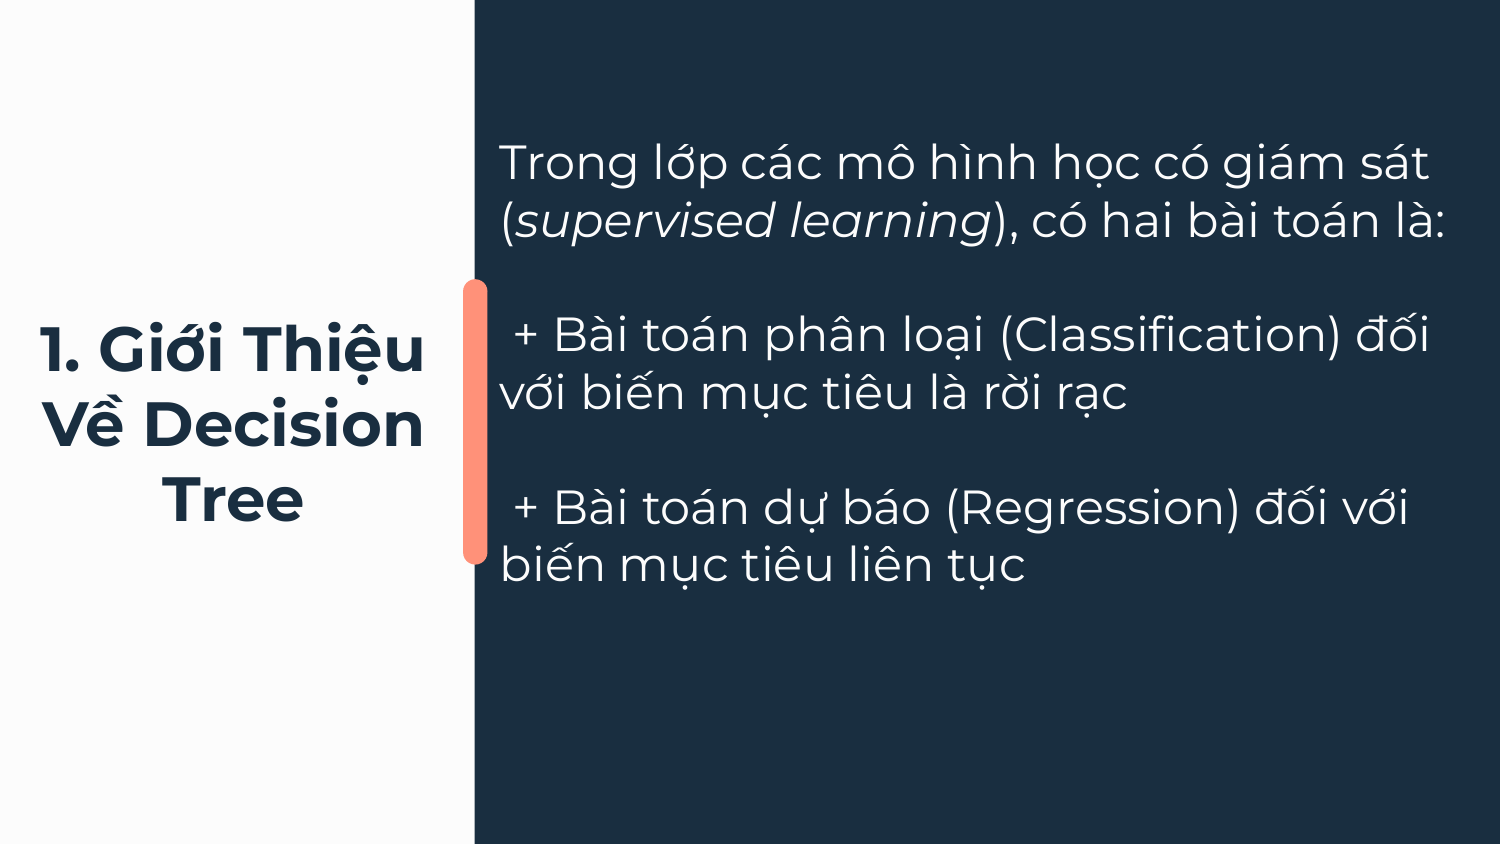

1. Giới Thiệu Về Decision Tree
Trong lớp các mô hình học có giám sát (supervised learning), có hai bài toán là:

 + Bài toán phân loại (Classification) đối với biến mục tiêu là rời rạc

 + Bài toán dự báo (Regression) đối với biến mục tiêu liên tục